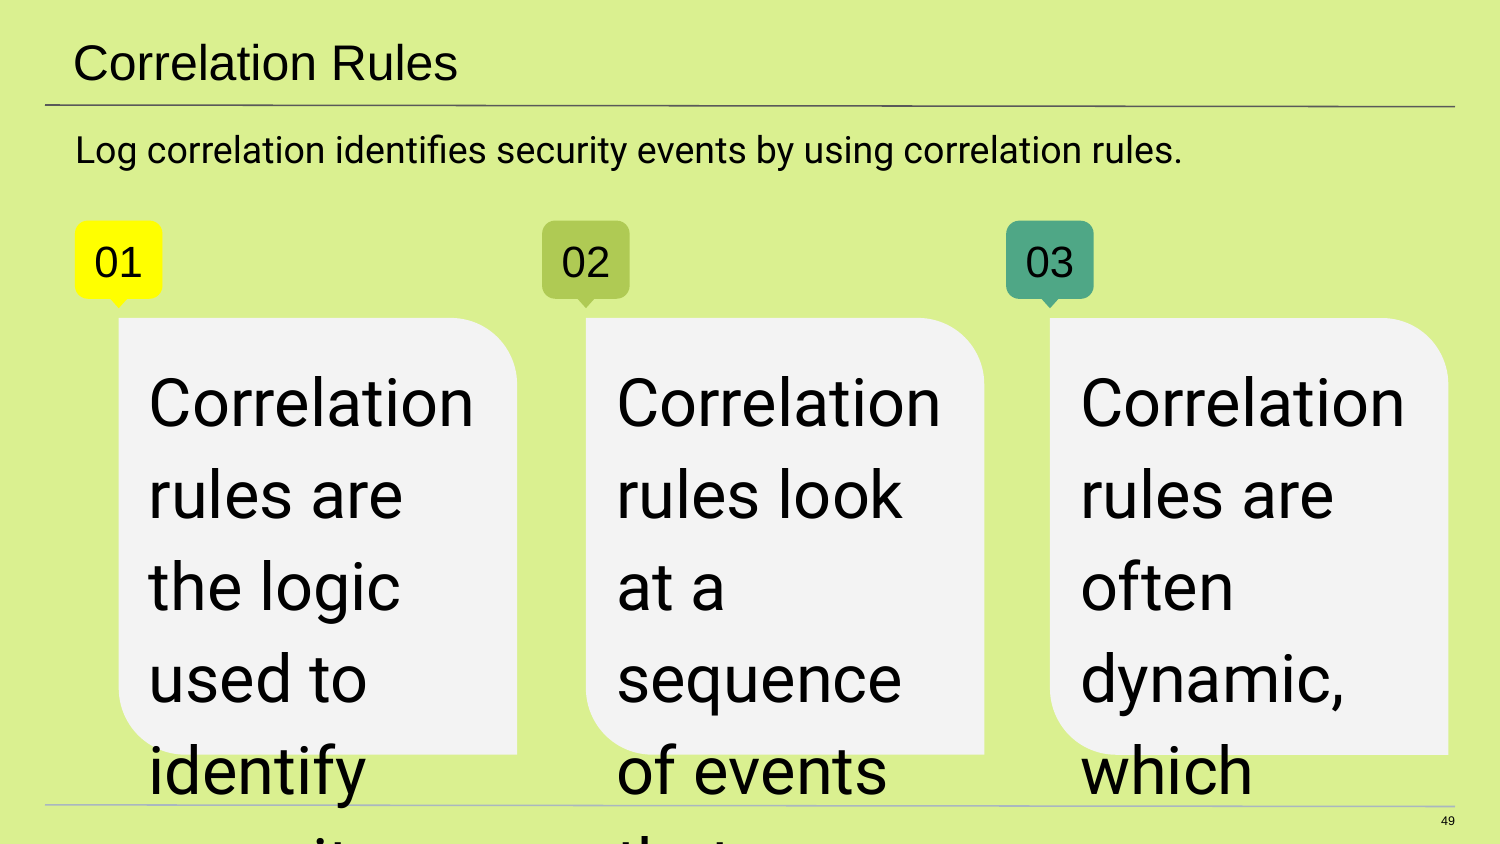

# Correlation Rules
Log correlation identifies security events by using correlation rules.

01

Correlation rules are the logic used to identify security events.

Correlation rules look at a sequence of events that can identify a potential security issue.

Correlation rules are often dynamic, which means they can change depending on how effective they are.

49